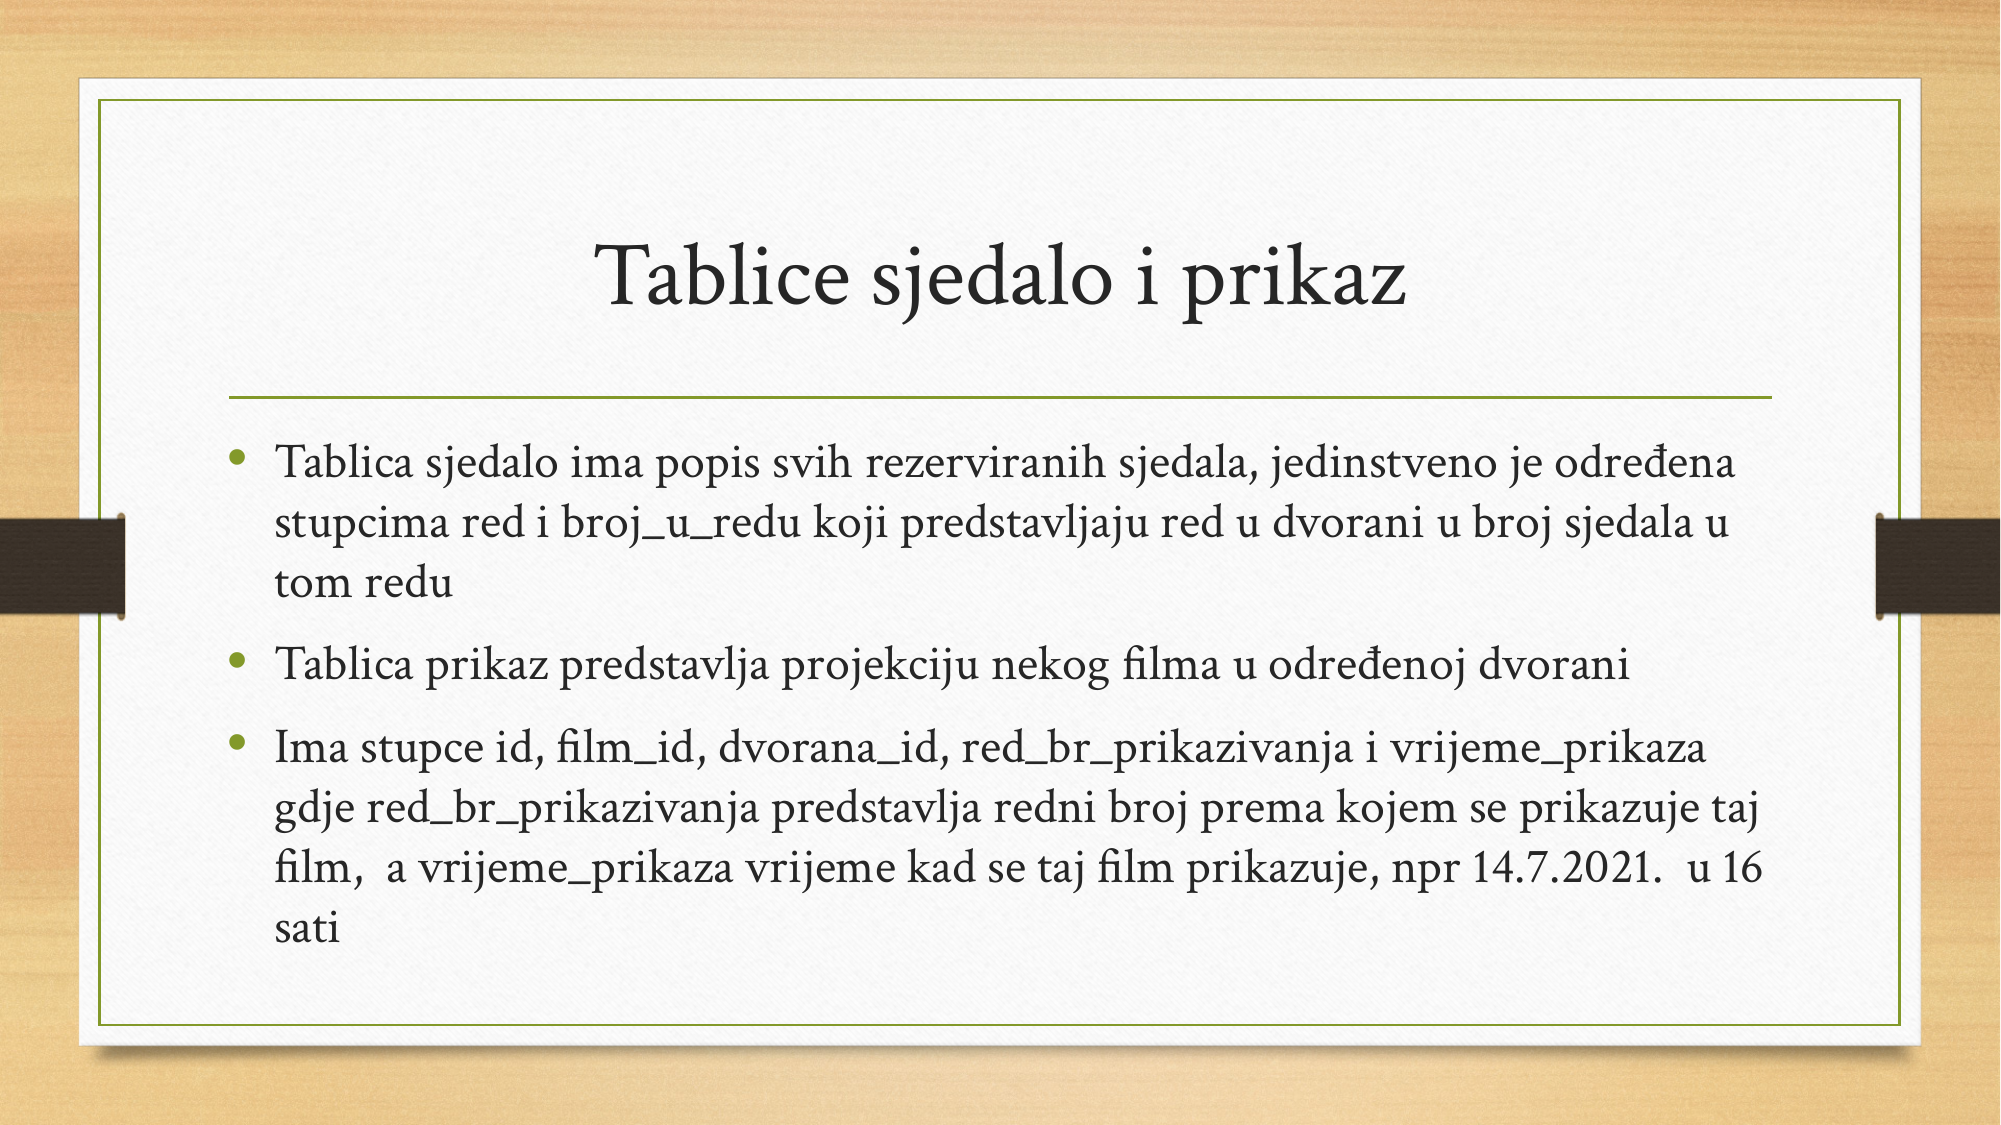

# Tablice sjedalo i prikaz
Tablica sjedalo ima popis svih rezerviranih sjedala, jedinstveno je određena stupcima red i broj_u_redu koji predstavljaju red u dvorani u broj sjedala u tom redu
Tablica prikaz predstavlja projekciju nekog filma u određenoj dvorani
Ima stupce id, film_id, dvorana_id, red_br_prikazivanja i vrijeme_prikaza gdje red_br_prikazivanja predstavlja redni broj prema kojem se prikazuje taj film,  a vrijeme_prikaza vrijeme kad se taj film prikazuje, npr 14.7.2021.  u 16 sati